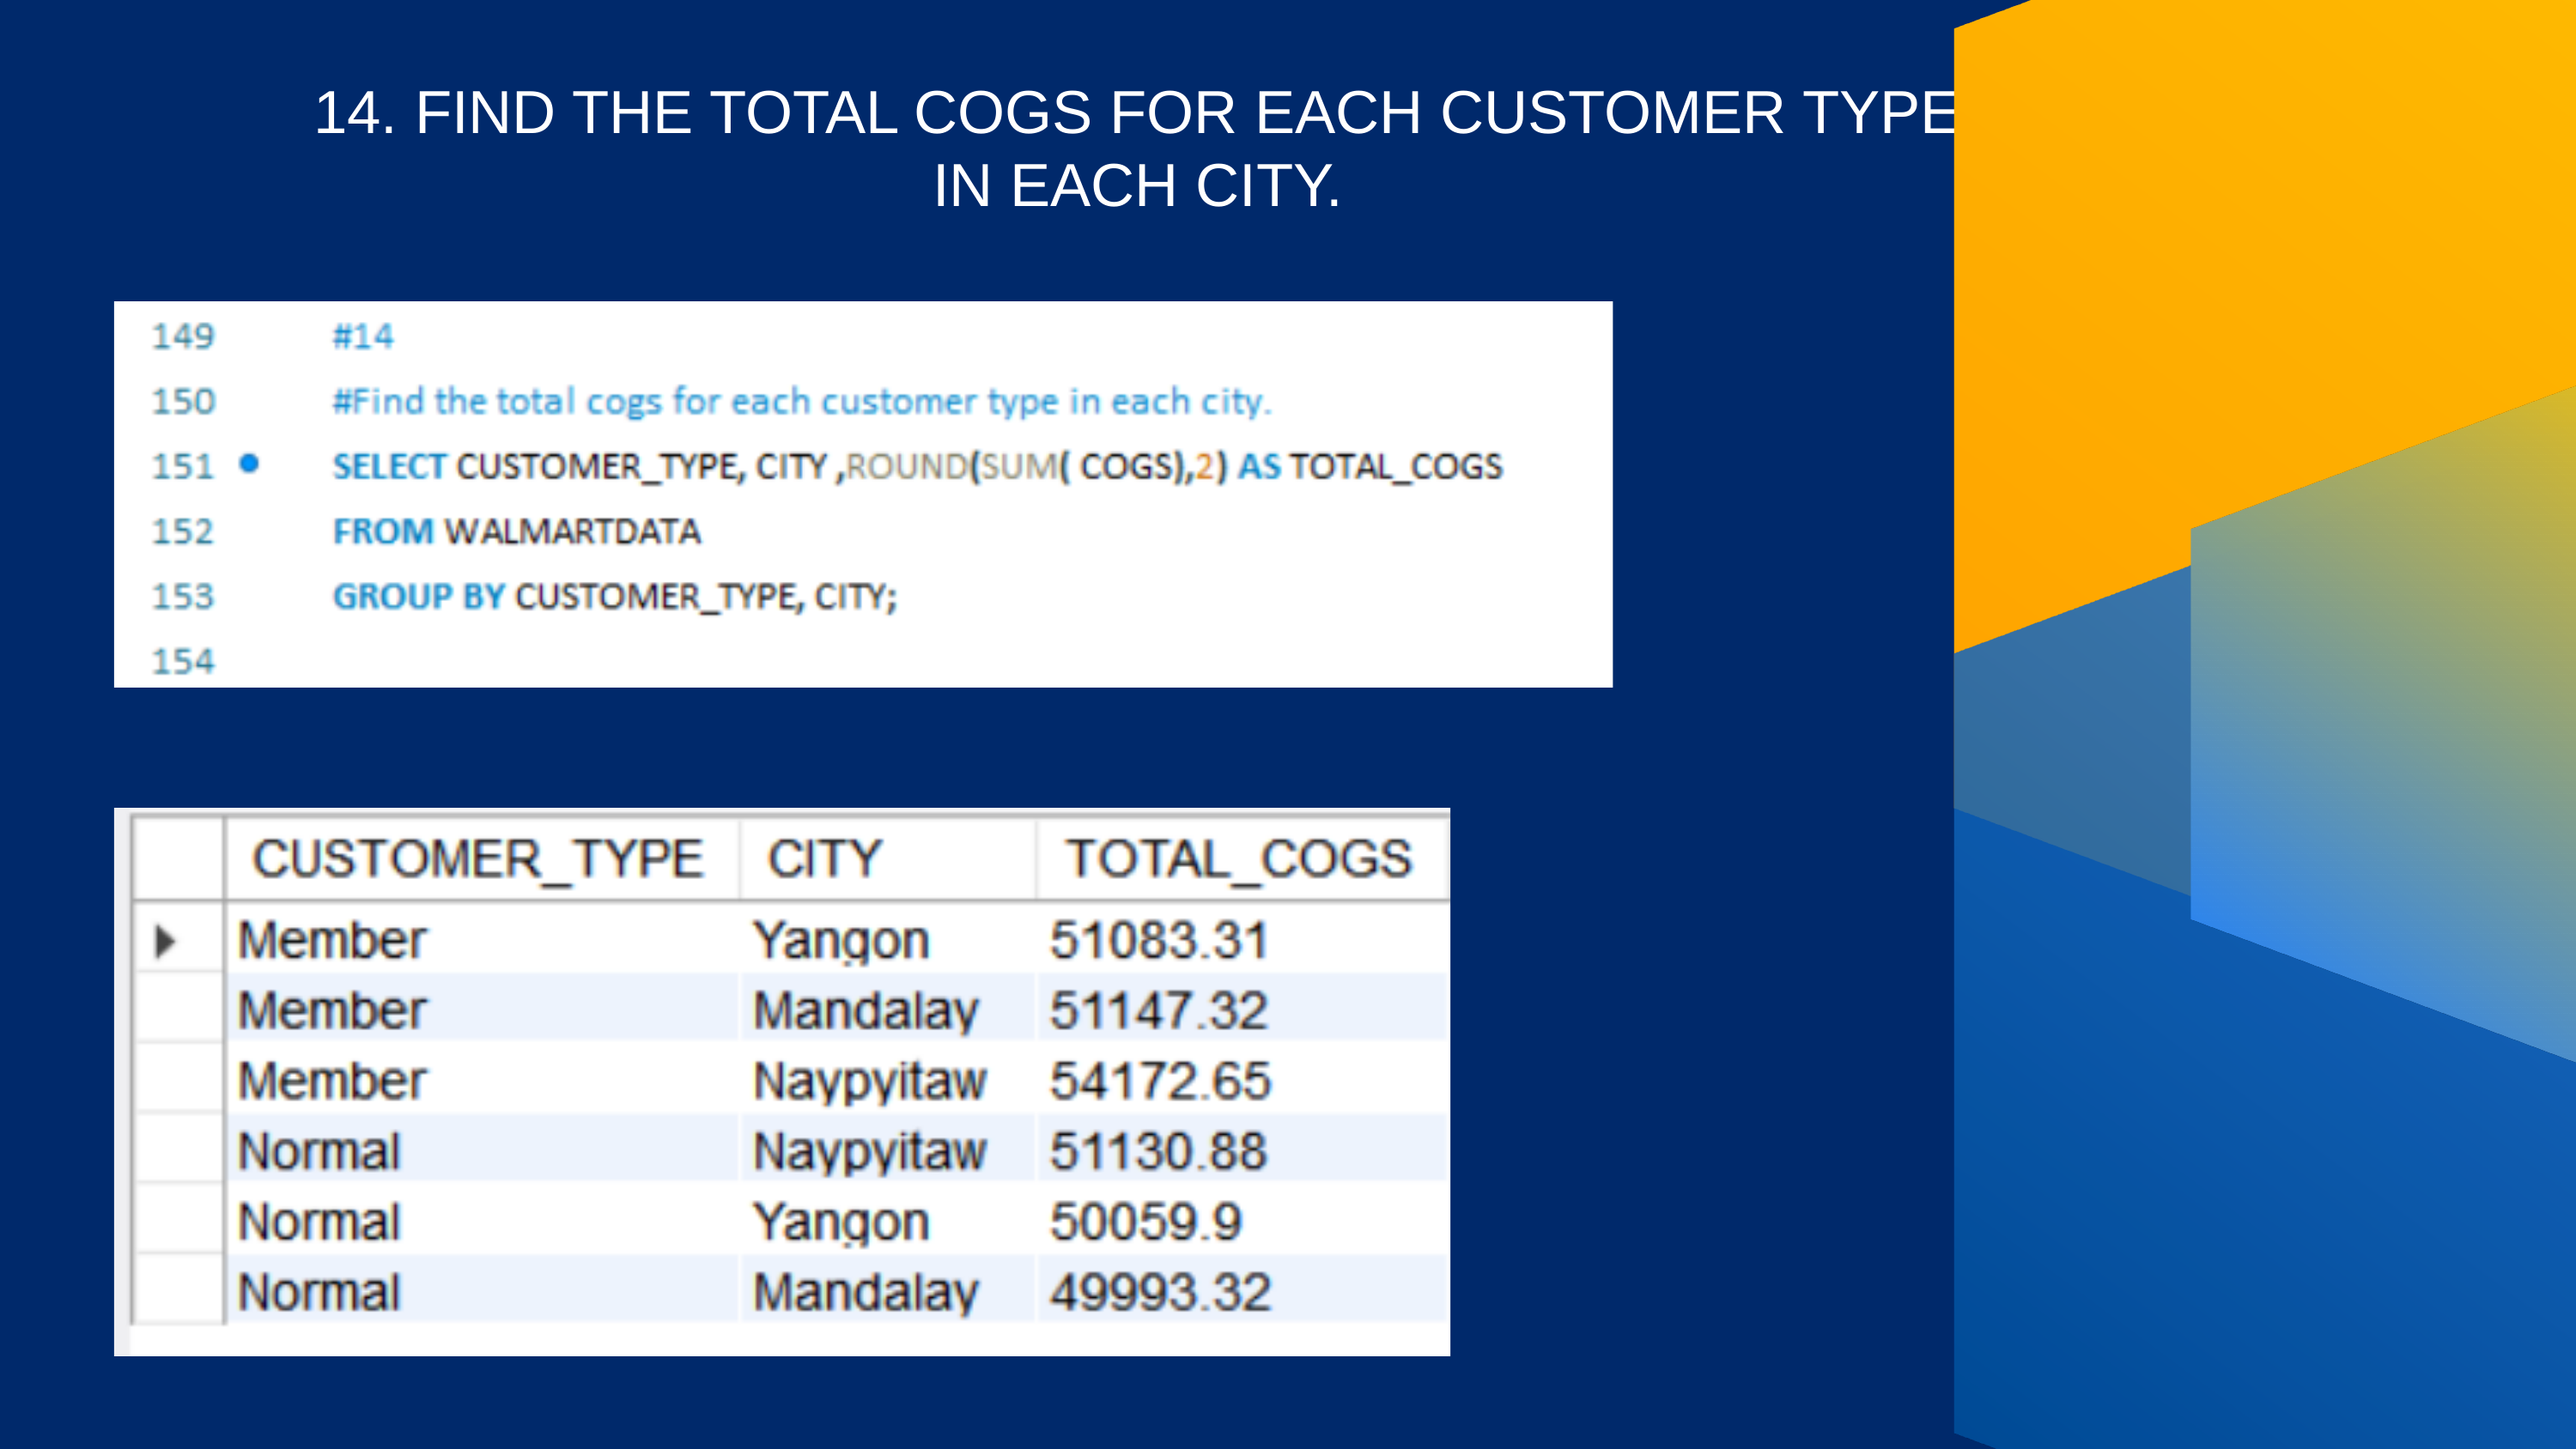

14. FIND THE TOTAL COGS FOR EACH CUSTOMER TYPE IN EACH CITY.